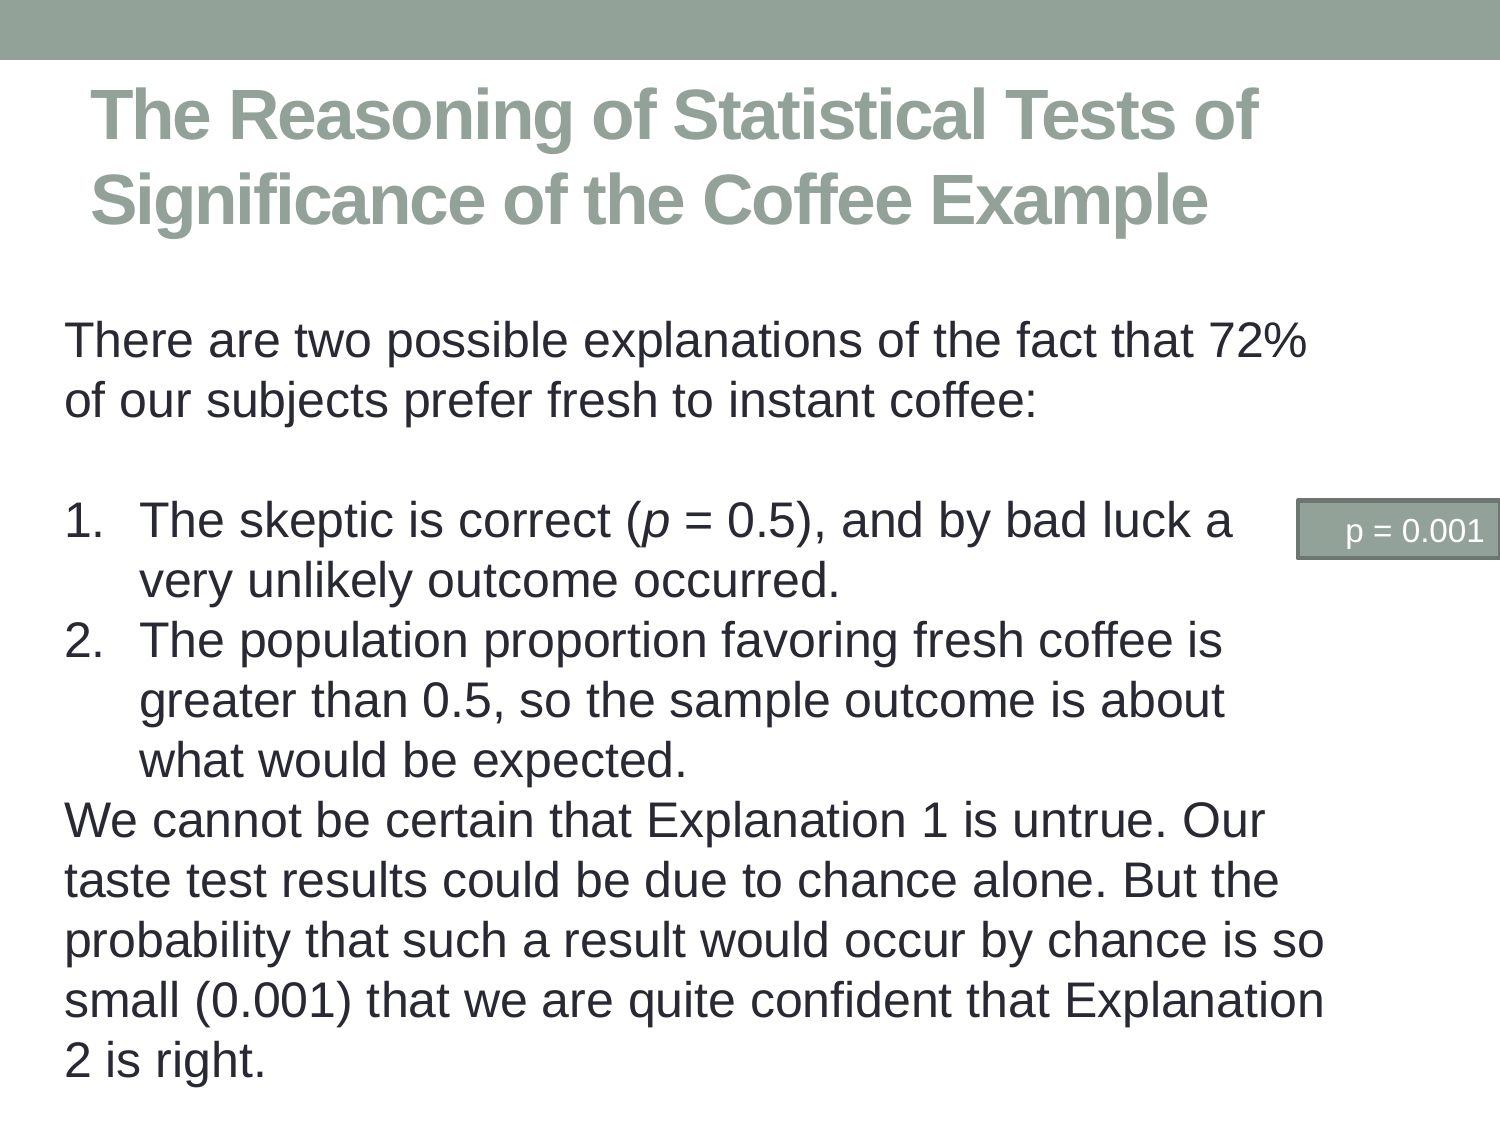

# The Reasoning of Statistical Tests of Significance of the Coffee Example
There are two possible explanations of the fact that 72% of our subjects prefer fresh to instant coffee:

The skeptic is correct (p = 0.5), and by bad luck a very unlikely outcome occurred.
The population proportion favoring fresh coffee is greater than 0.5, so the sample outcome is about what would be expected.
We cannot be certain that Explanation 1 is untrue. Our taste test results could be due to chance alone. But the probability that such a result would occur by chance is so small (0.001) that we are quite confident that Explanation 2 is right.
p = 0.001